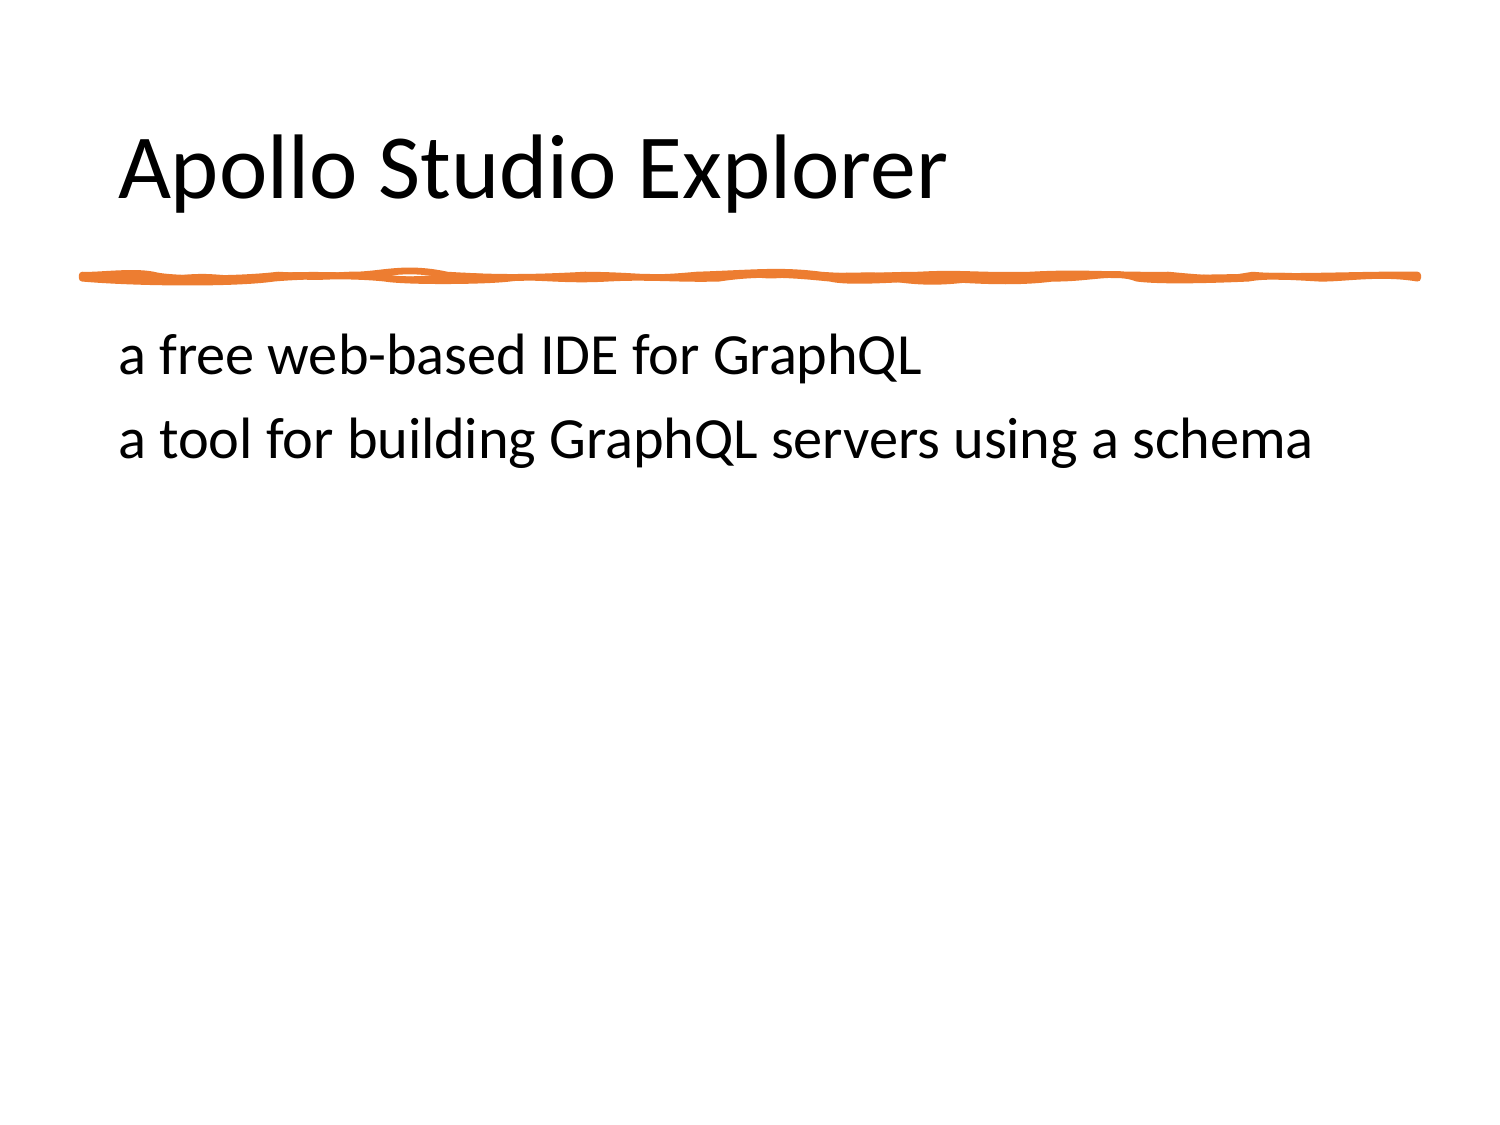

# Apollo Studio Explorer
a free web-based IDE for GraphQL
a tool for building GraphQL servers using a schema